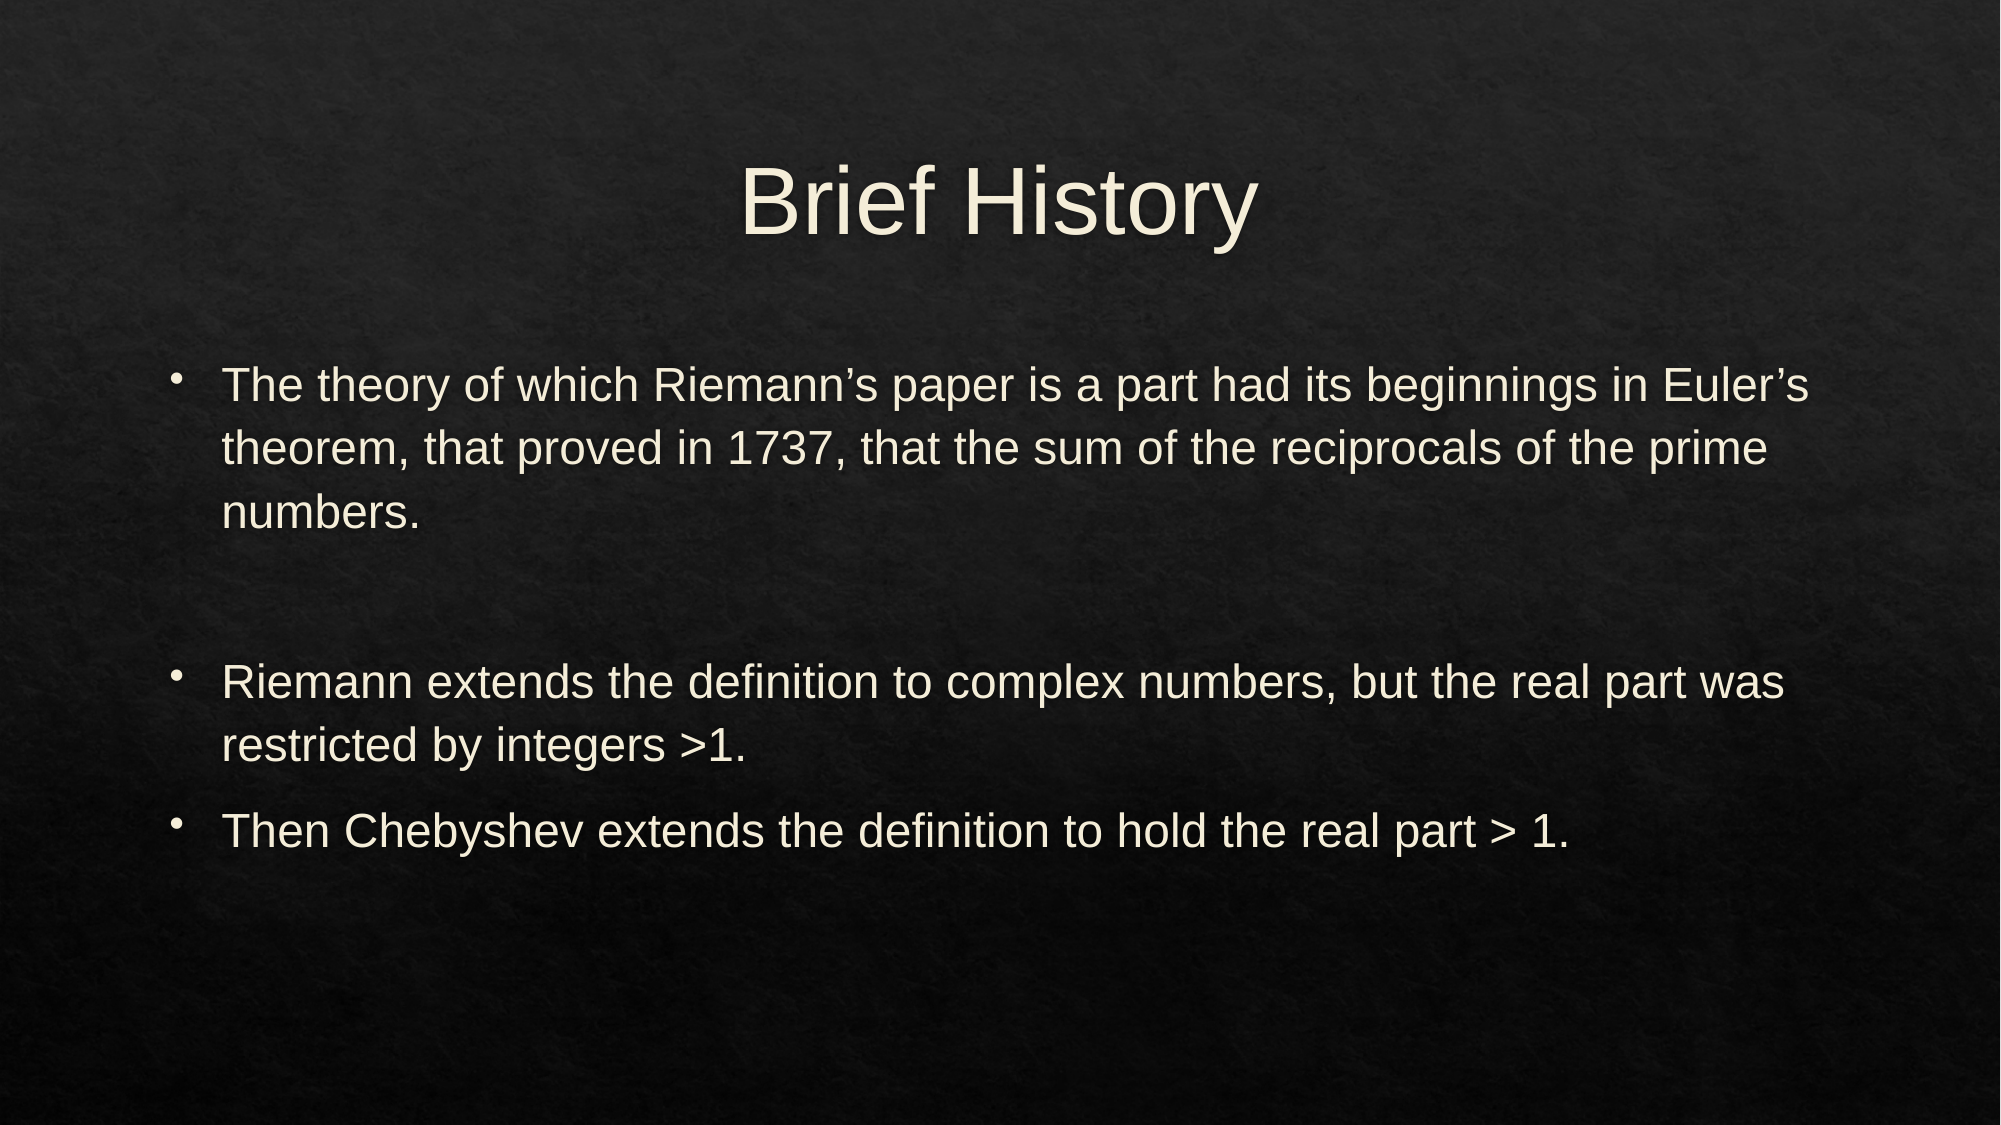

# Brief History
The theory of which Riemann’s paper is a part had its beginnings in Euler’s theorem, that proved in 1737, that the sum of the reciprocals of the prime numbers.

Riemann extends the definition to complex numbers, but the real part was restricted by integers >1.
Then Chebyshev extends the definition to hold the real part > 1.